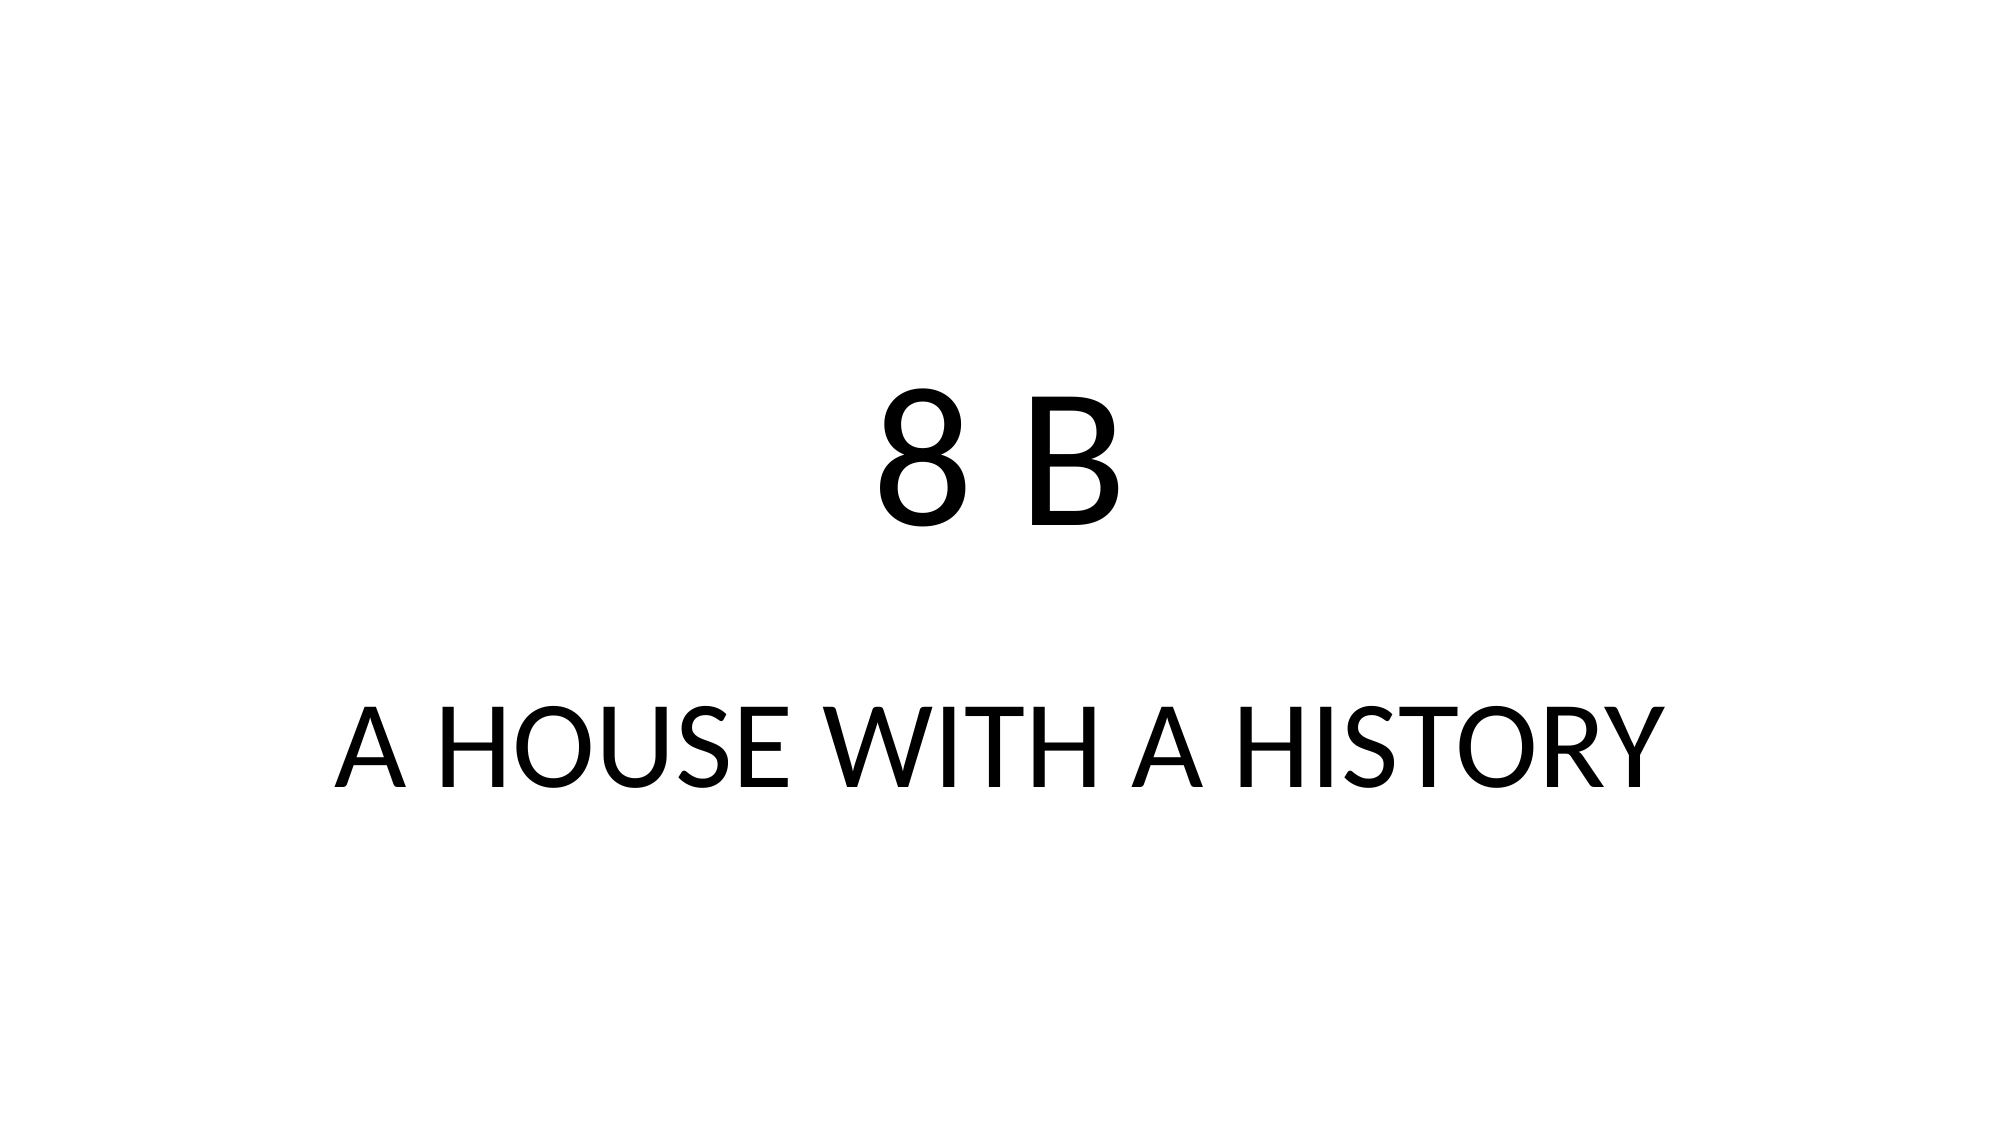

# 8 B

A HOUSE WITH A HISTORY